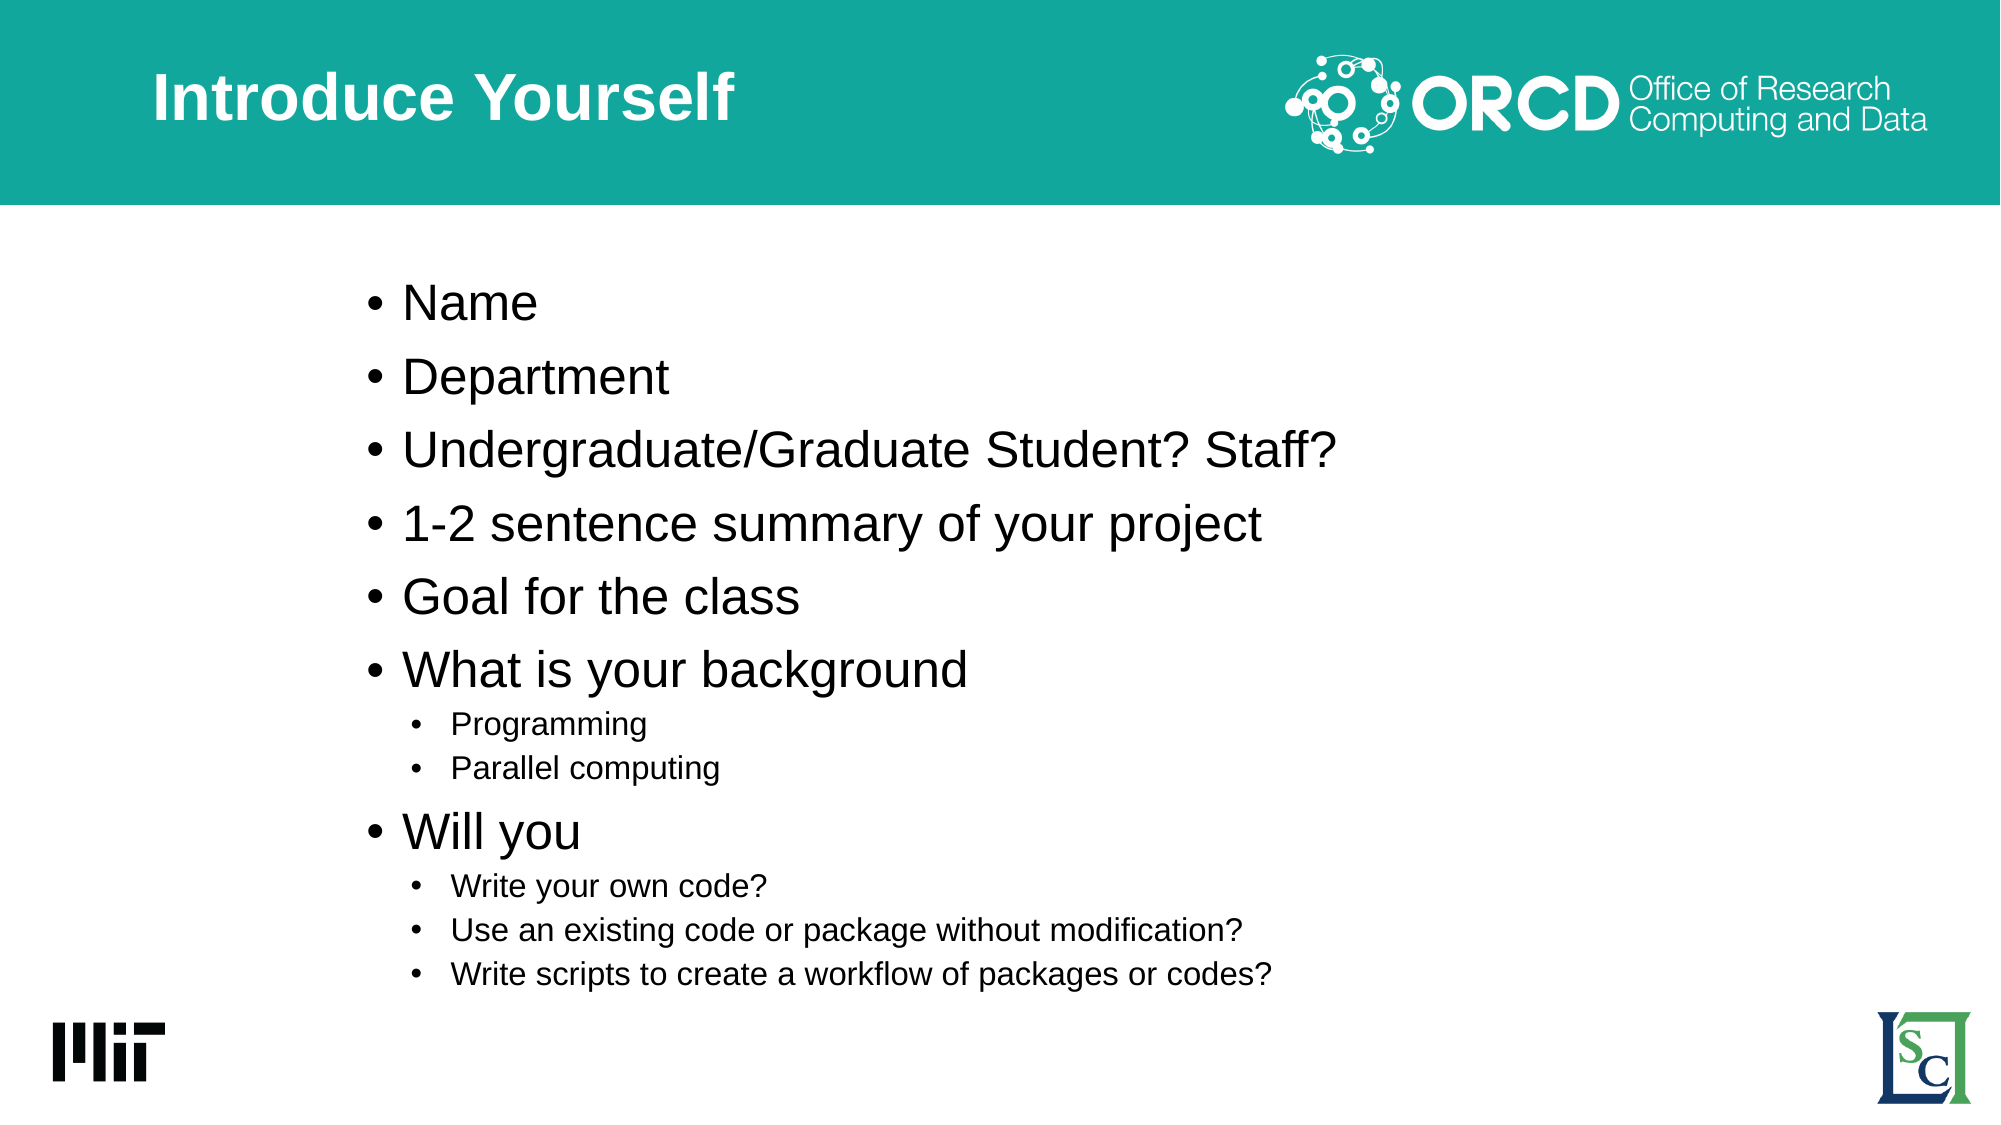

# Introduce Yourself
Name
Department
Undergraduate/Graduate Student? Staff?
1-2 sentence summary of your project
Goal for the class
What is your background
Programming
Parallel computing
Will you
Write your own code?
Use an existing code or package without modification?
Write scripts to create a workflow of packages or codes?